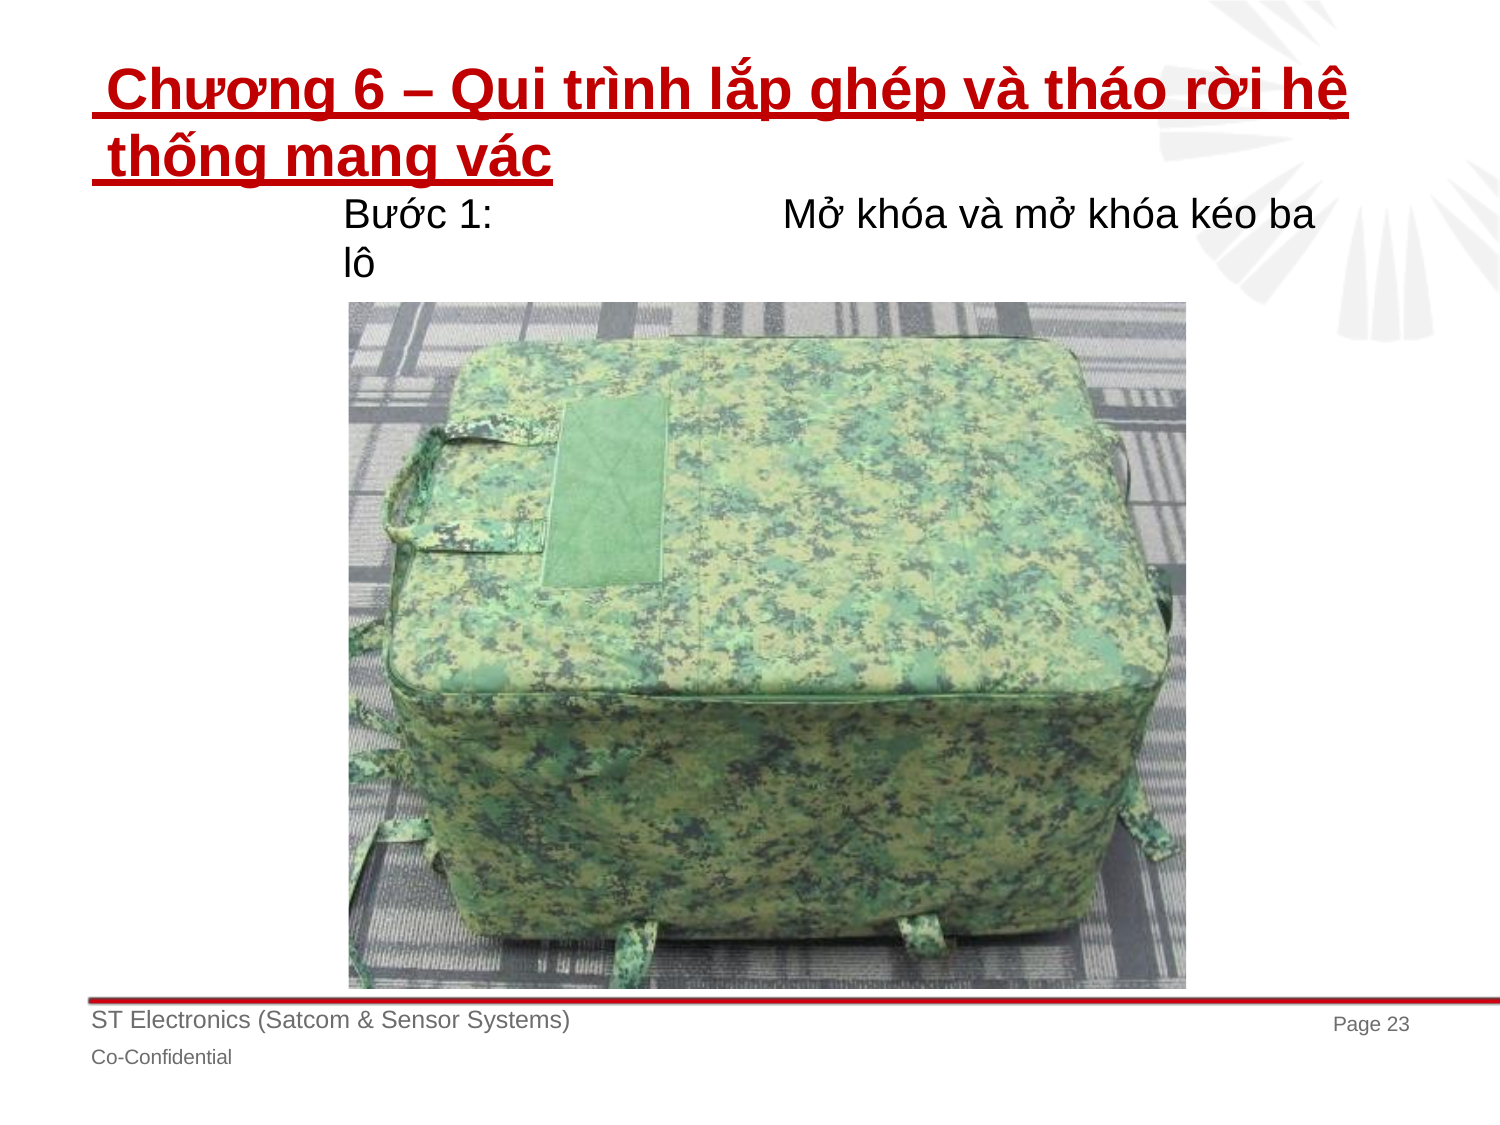

# Chương 6 – Qui trình lắp ghép và tháo rời hệ  thống mang vác
Bước 1:	Mở khóa và mở khóa kéo ba lô

ST Electronics (Satcom & Sensor Systems)
Co-Confidential
Page 23